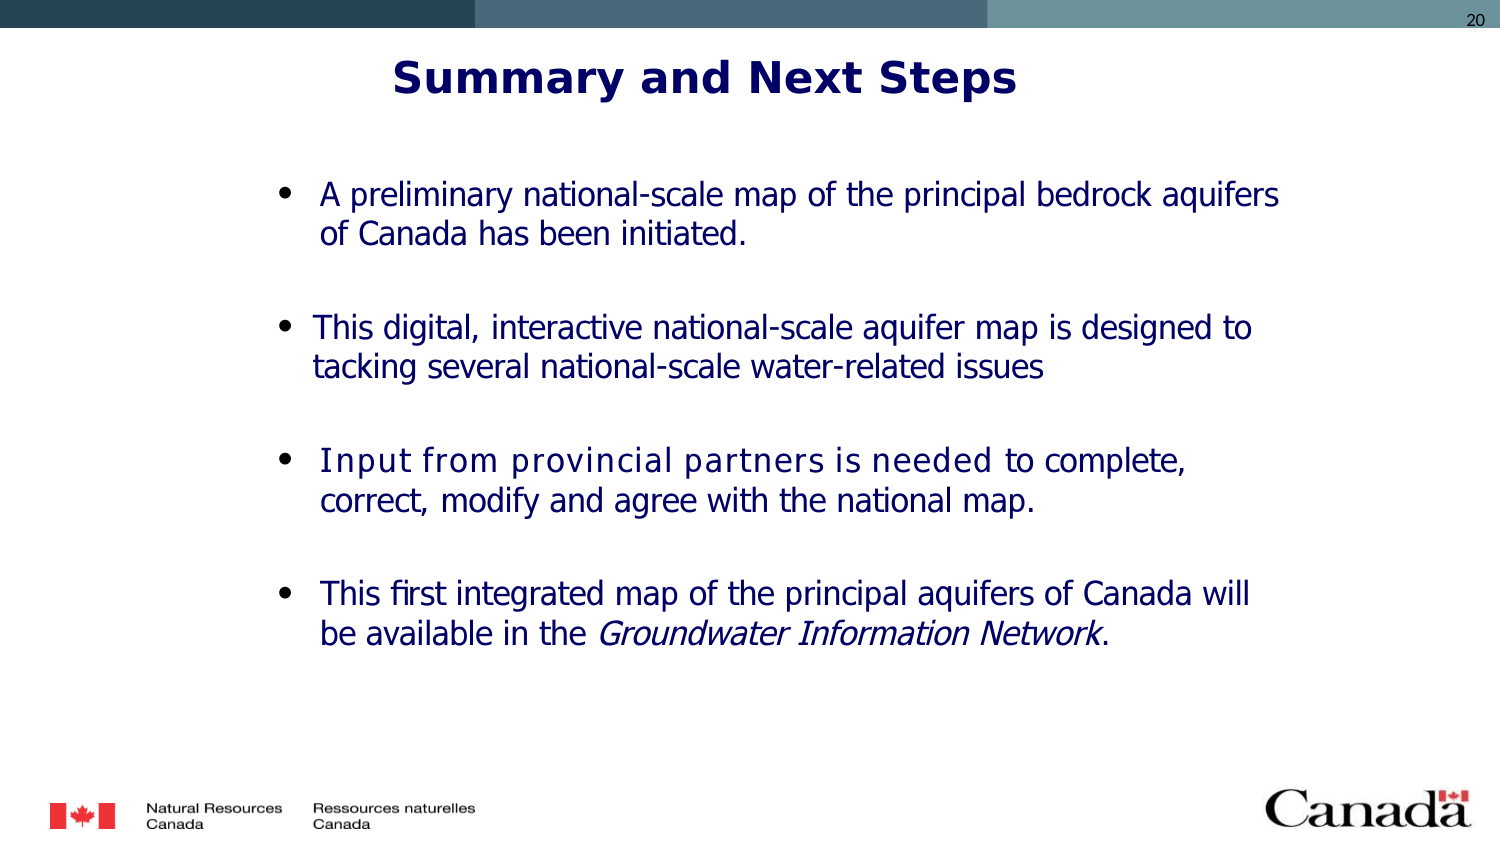

# Summary and Next Steps
A preliminary national-scale map of the principal bedrock aquifers of Canada has been initiated.

This digital, interactive national-scale aquifer map is designed to tacking several national-scale water-related issues

Input from provincial partners is needed to complete, correct, modify and agree with the national map.

This first integrated map of the principal aquifers of Canada will be available in the Groundwater Information Network.